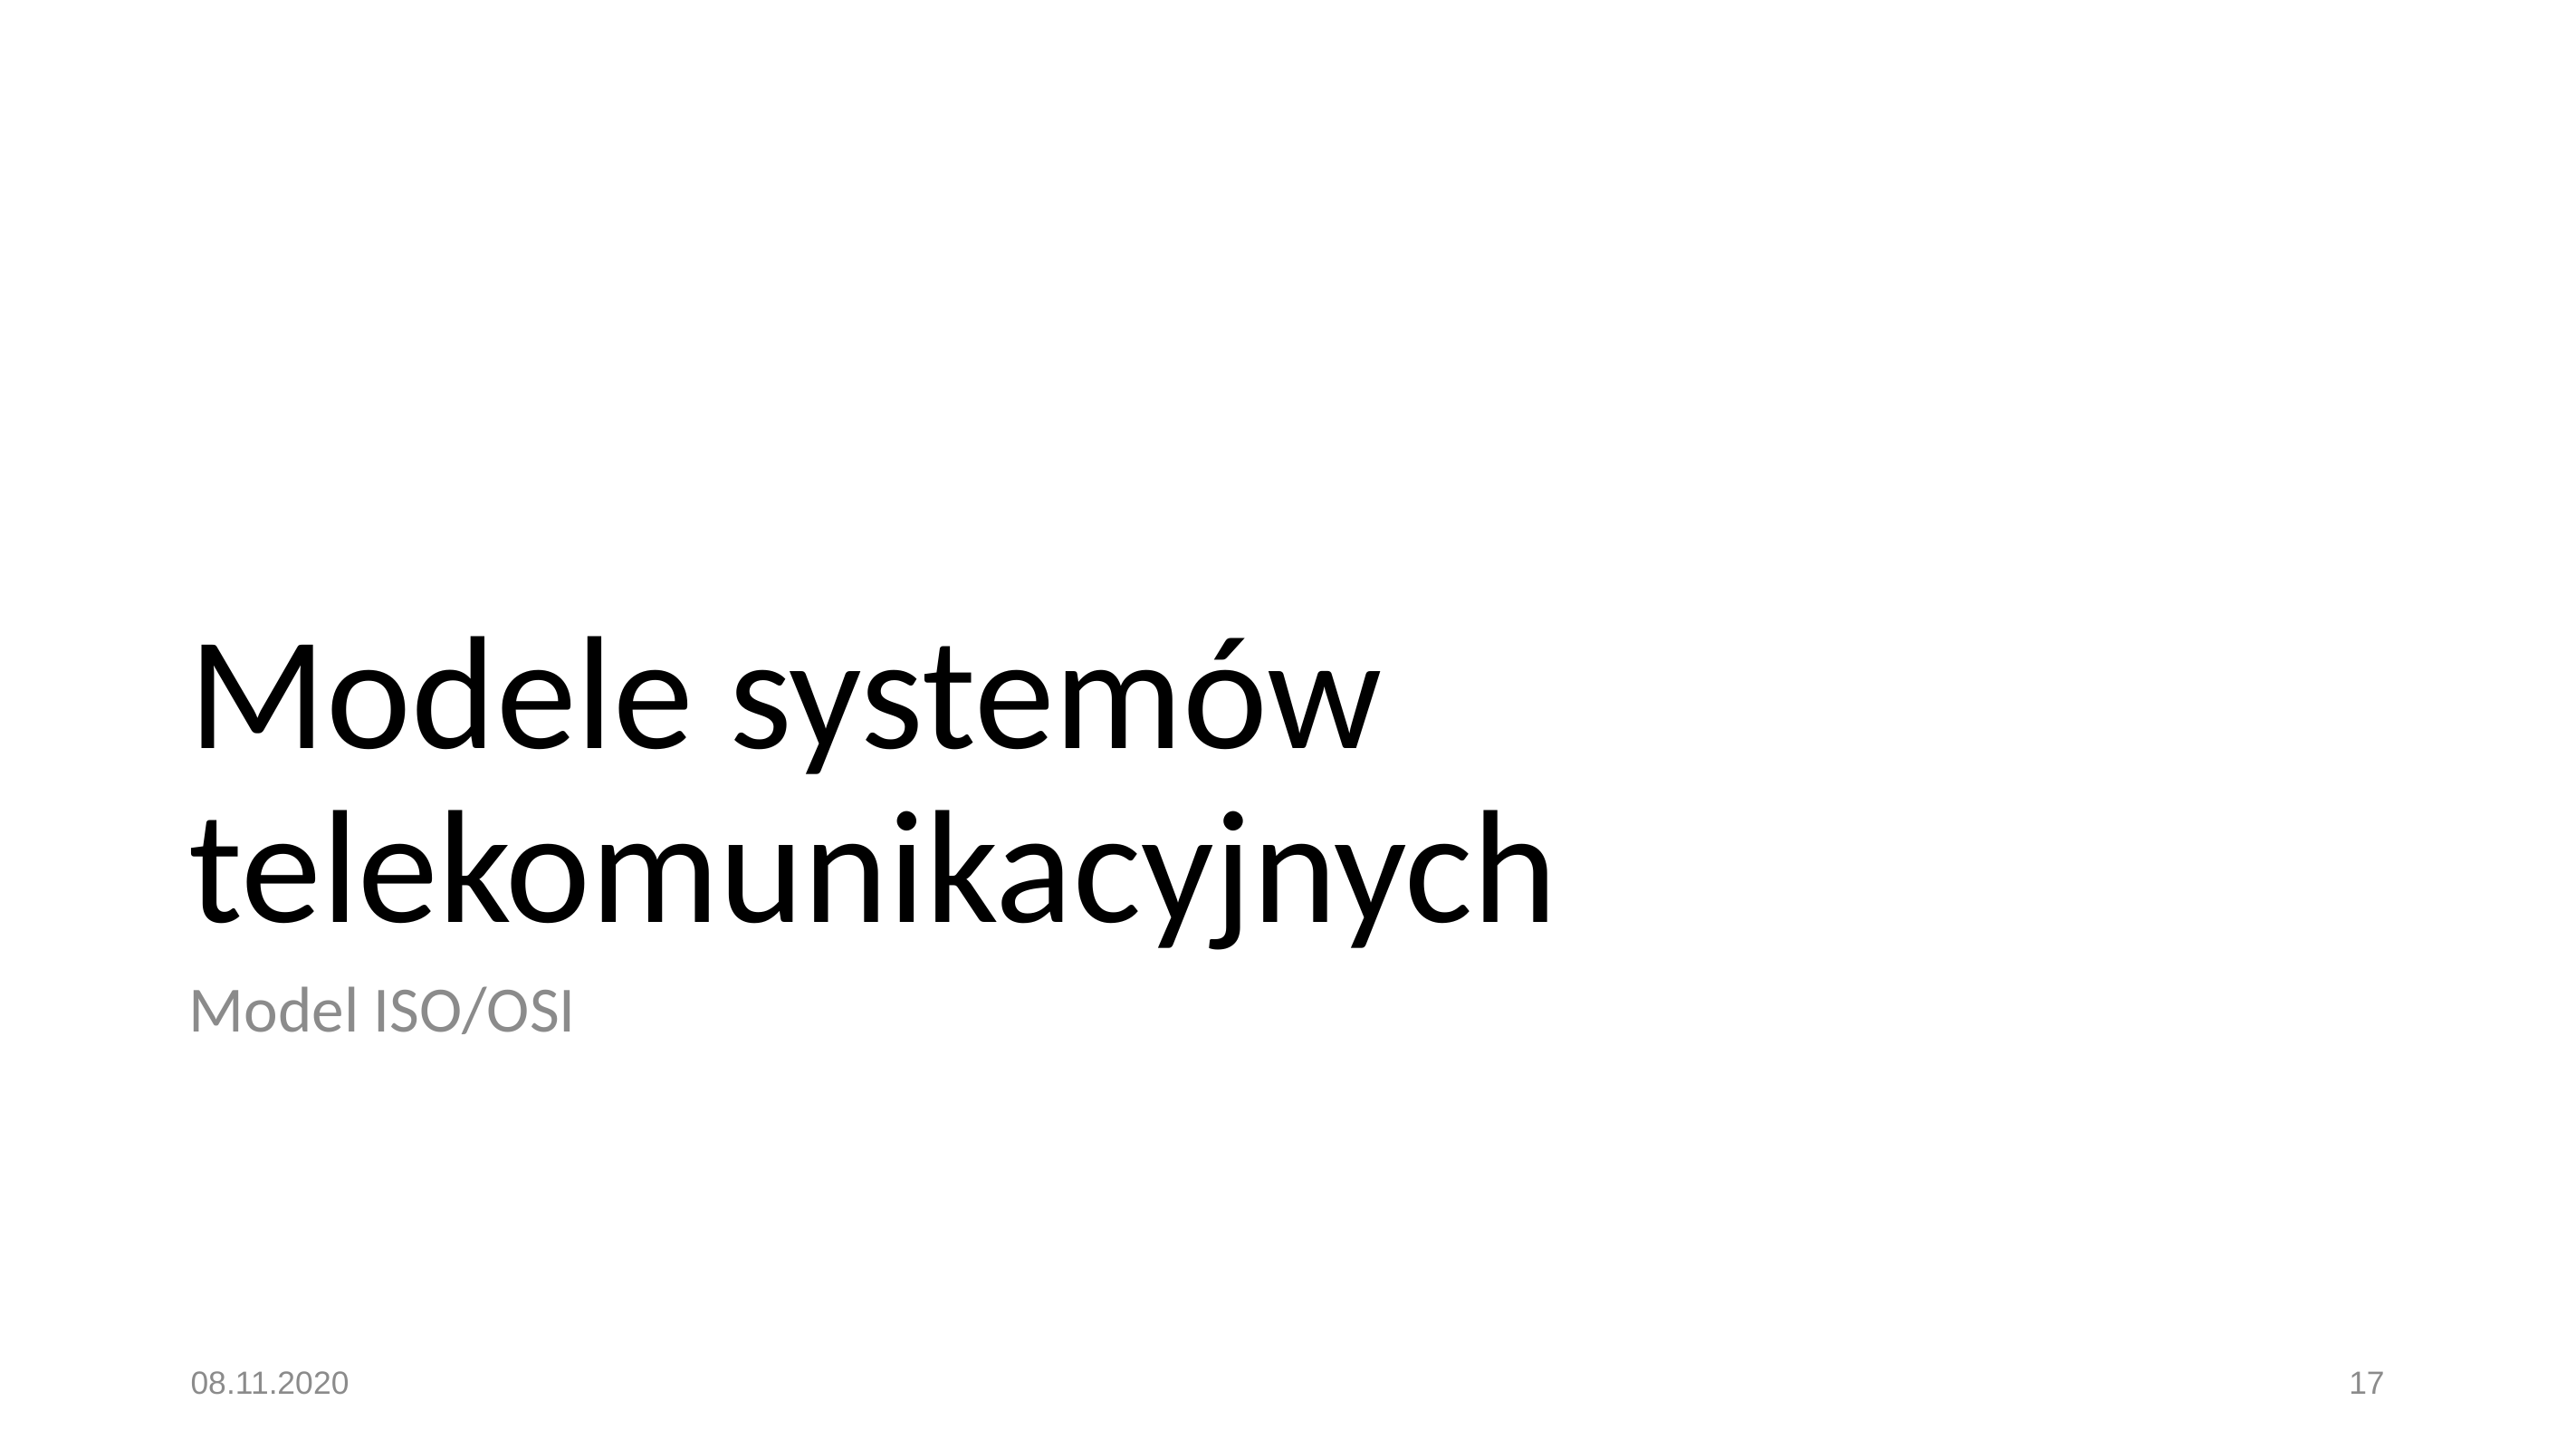

# Modele systemów telekomunikacyjnych
Model ISO/OSI
08.11.2020
17